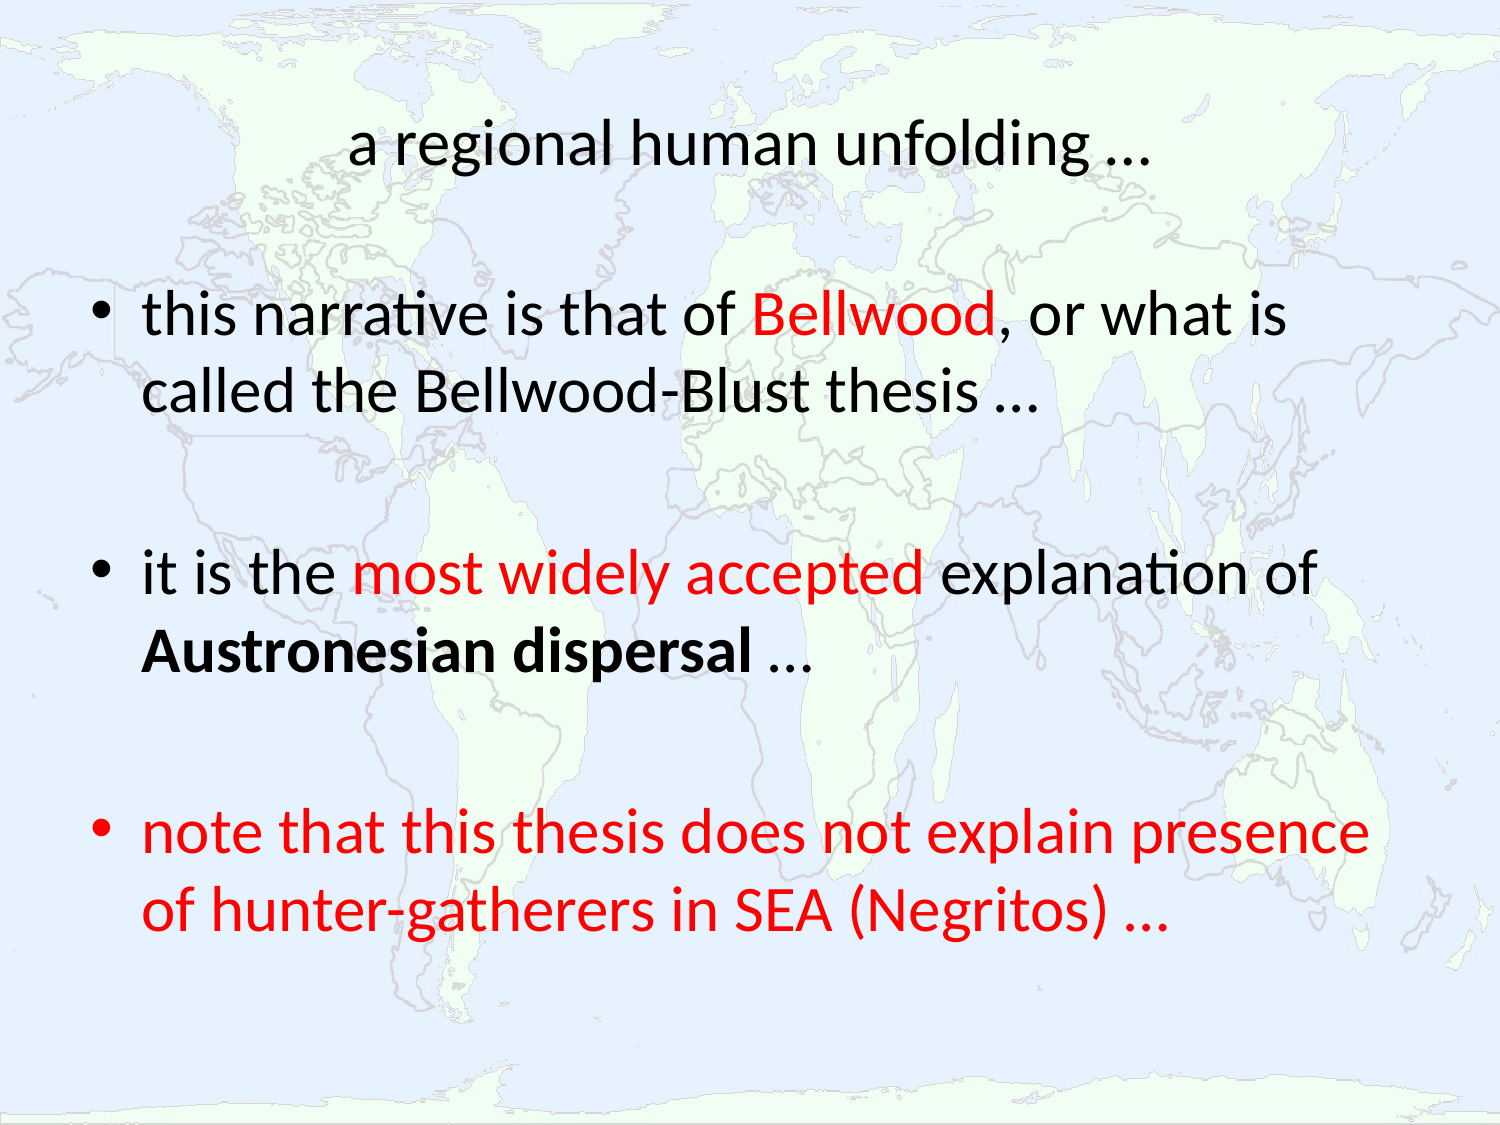

# a regional human unfolding …
this narrative is that of Bellwood, or what is called the Bellwood-Blust thesis …

it is the most widely accepted explanation of Austronesian dispersal …

note that this thesis does not explain presence of hunter-gatherers in SEA (Negritos) …